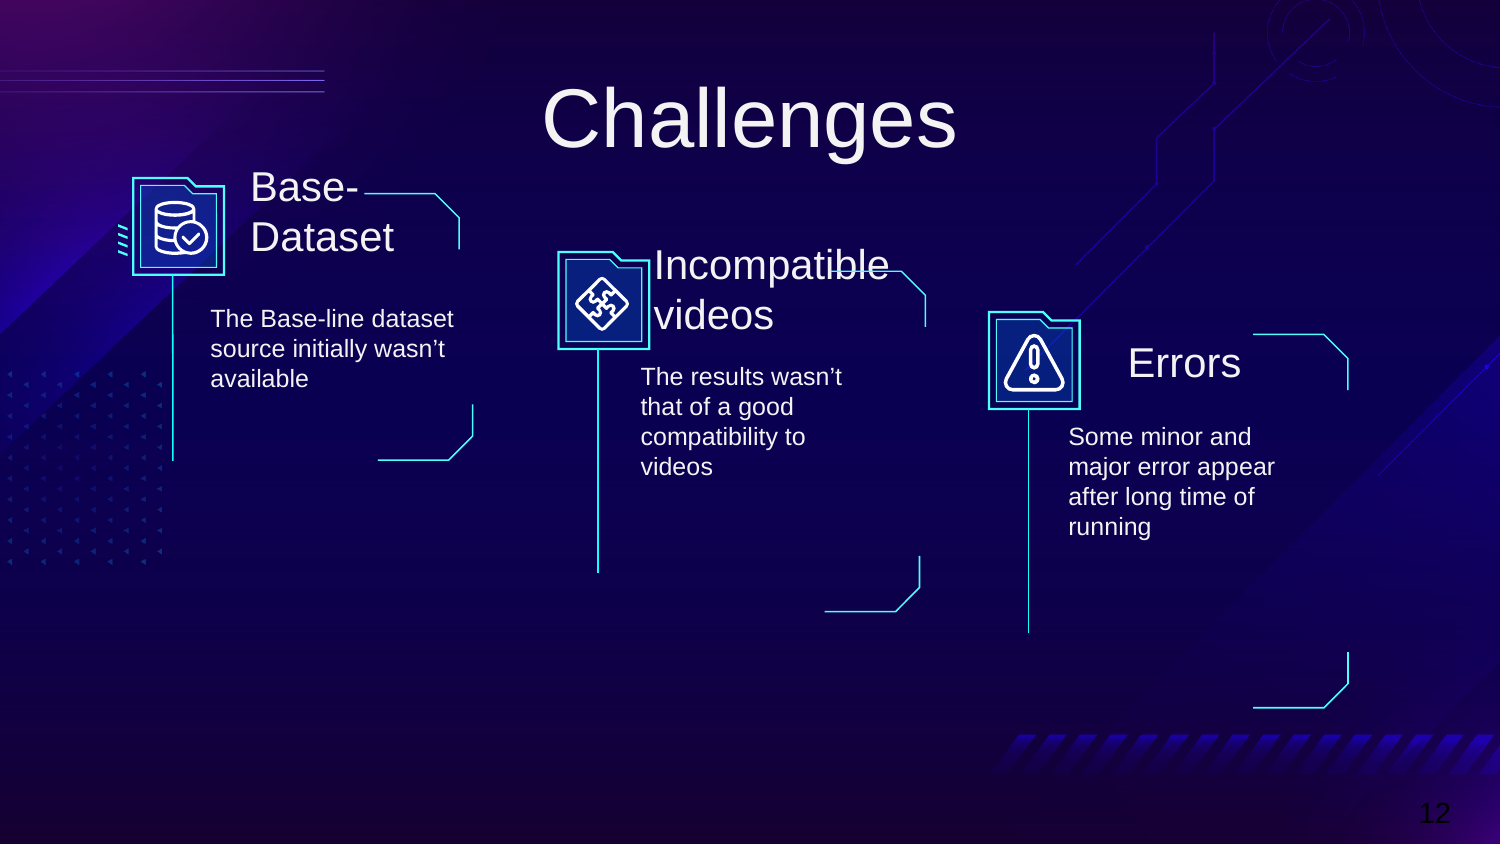

Challenges

Base-Dataset

The Base-line dataset source initially wasn’t available
Incompatible videos

Errors
The results wasn’t that of a good compatibility to videos
Some minor and major error appear after long time of running

12